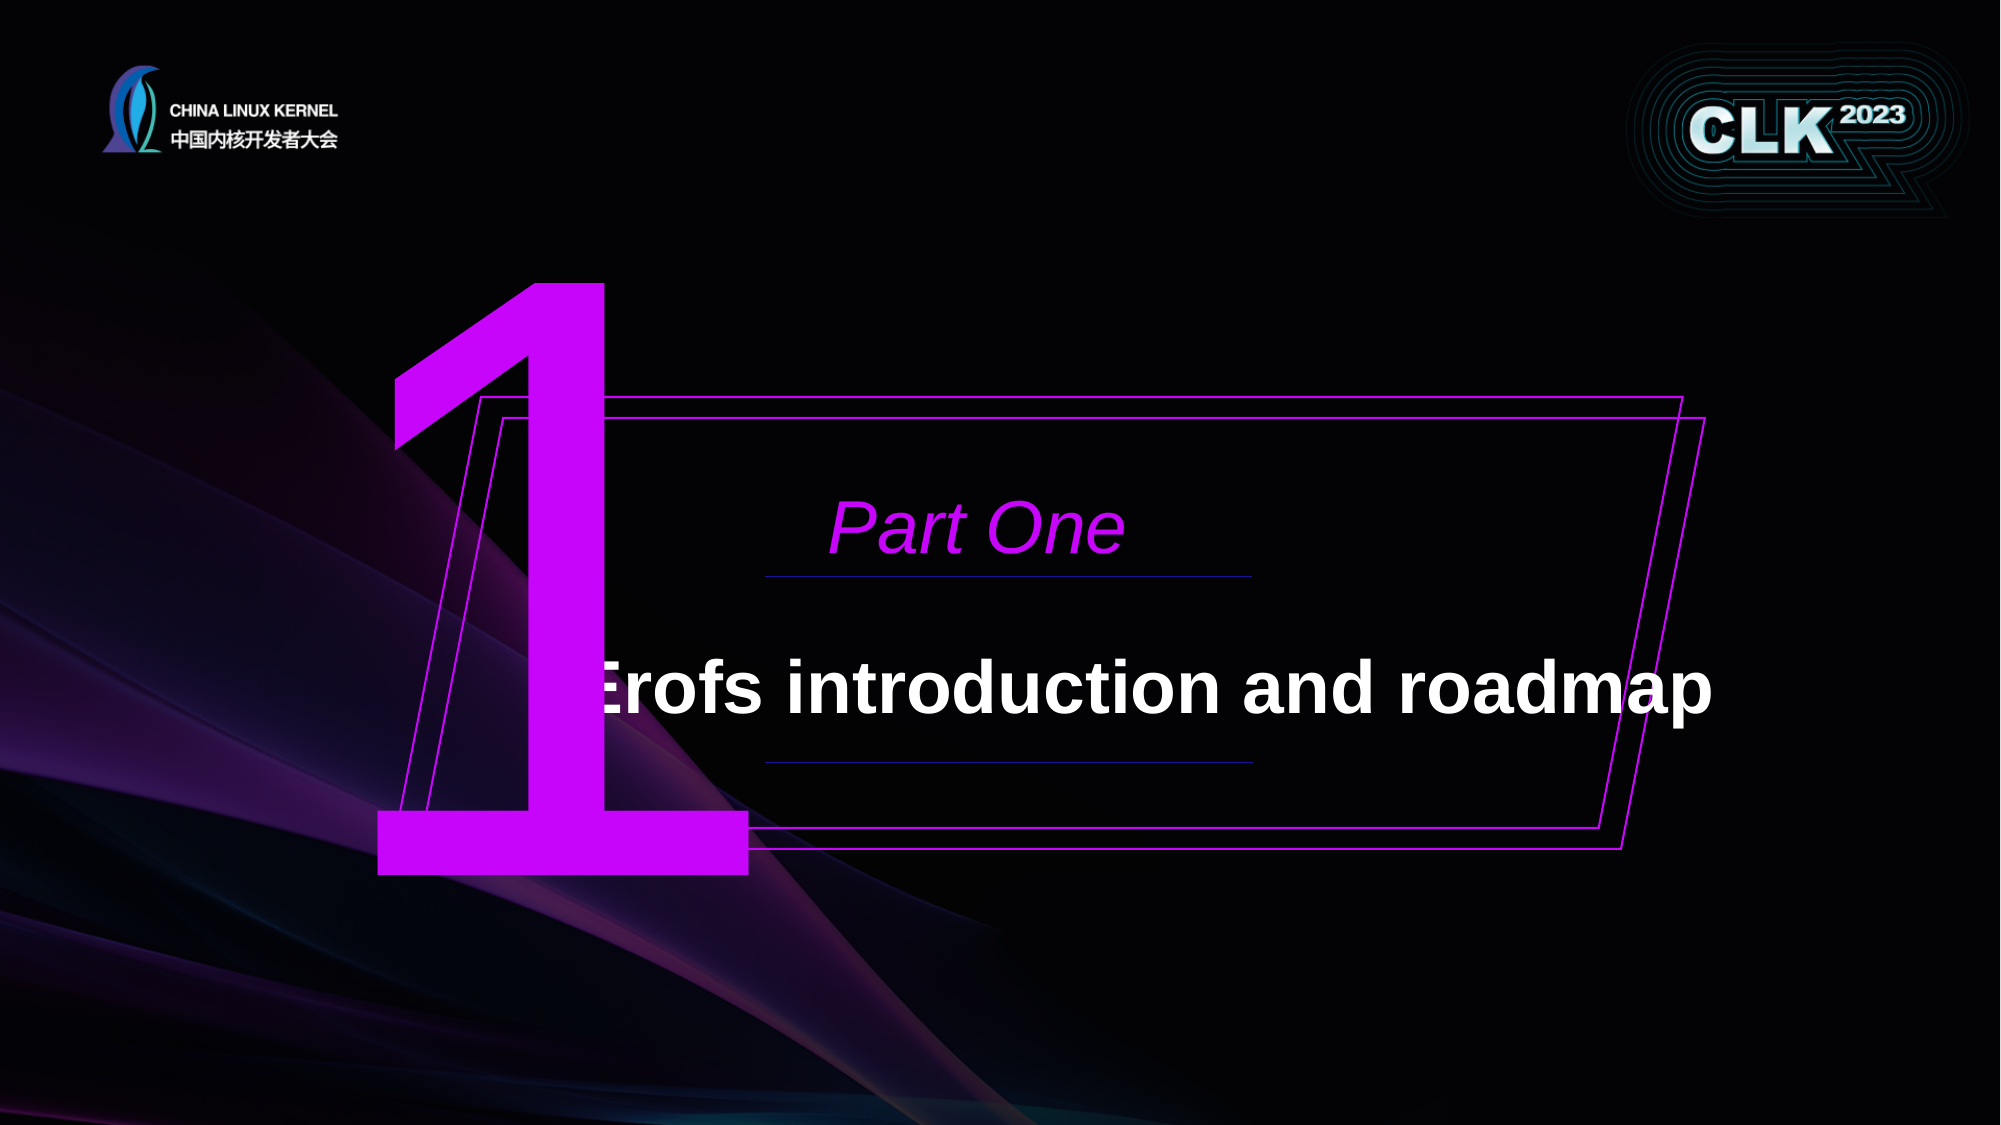

1

Part One
Erofs introduction and roadmap